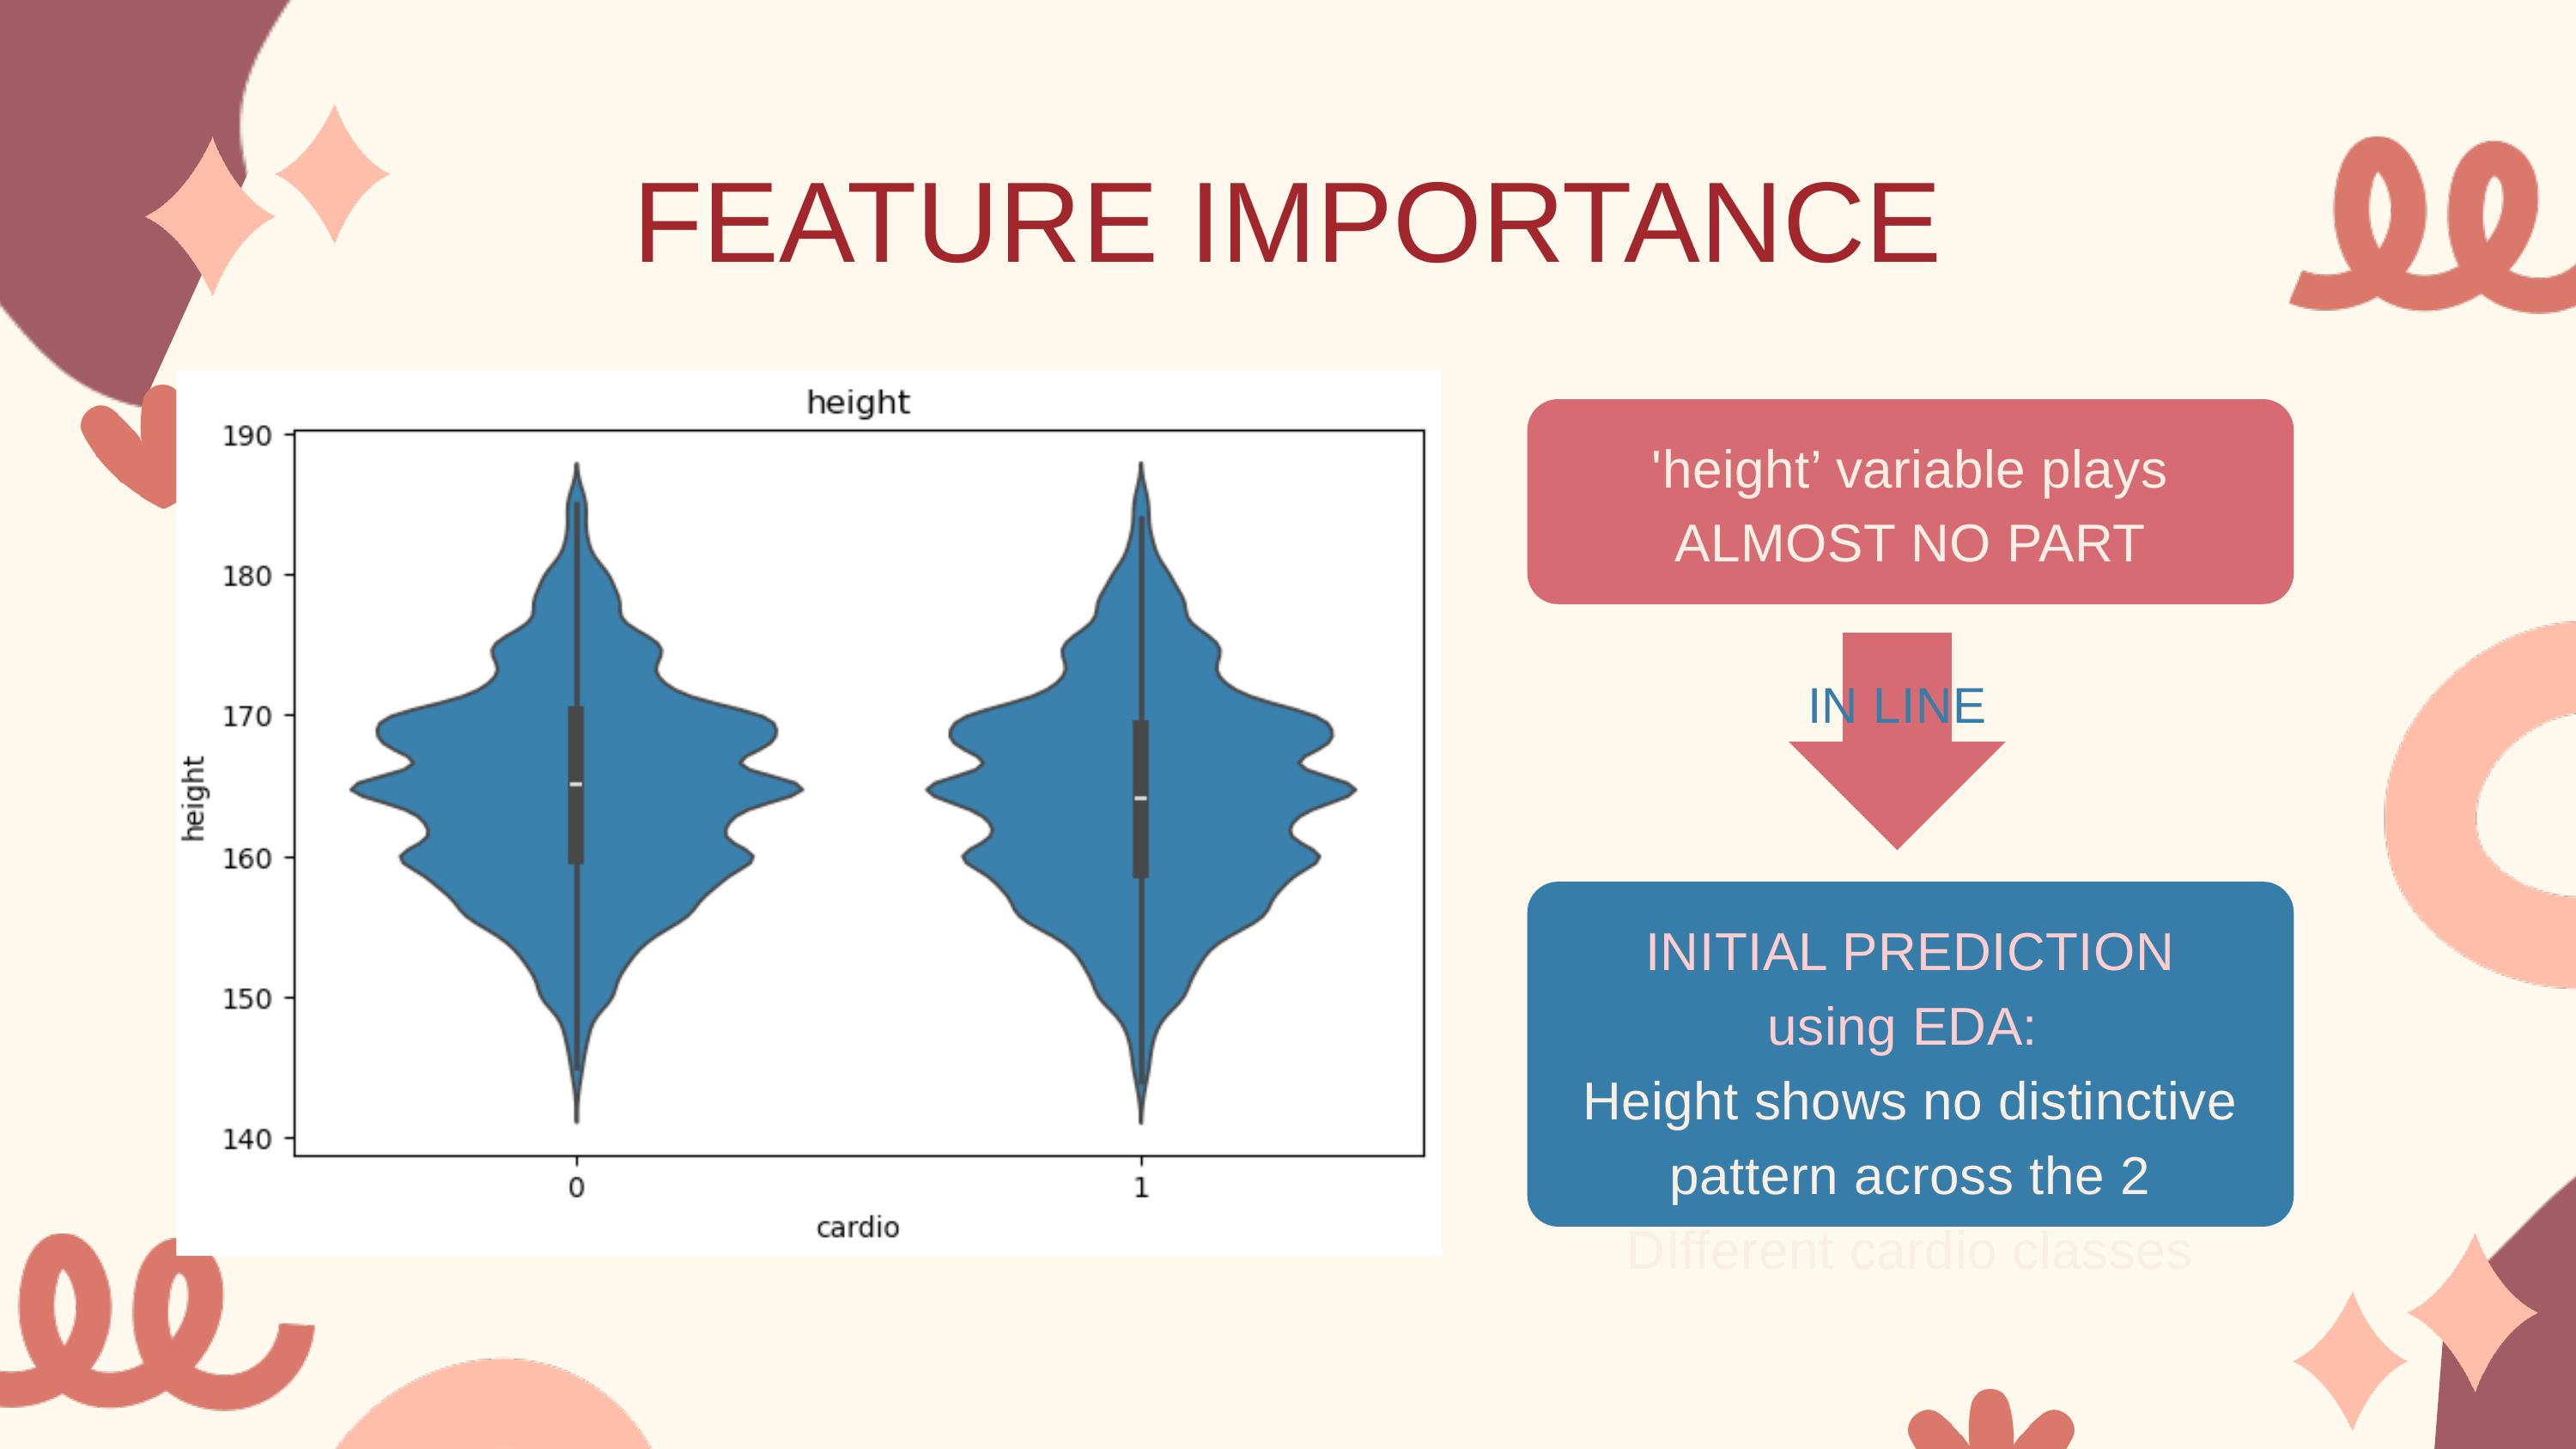

FEATURE IMPORTANCE

'height’ variable plays ALMOST NO PART

IN LINE

INITIAL PREDICTION using EDA:
Height shows no distinctive pattern across the 2 DIfferent cardio classes